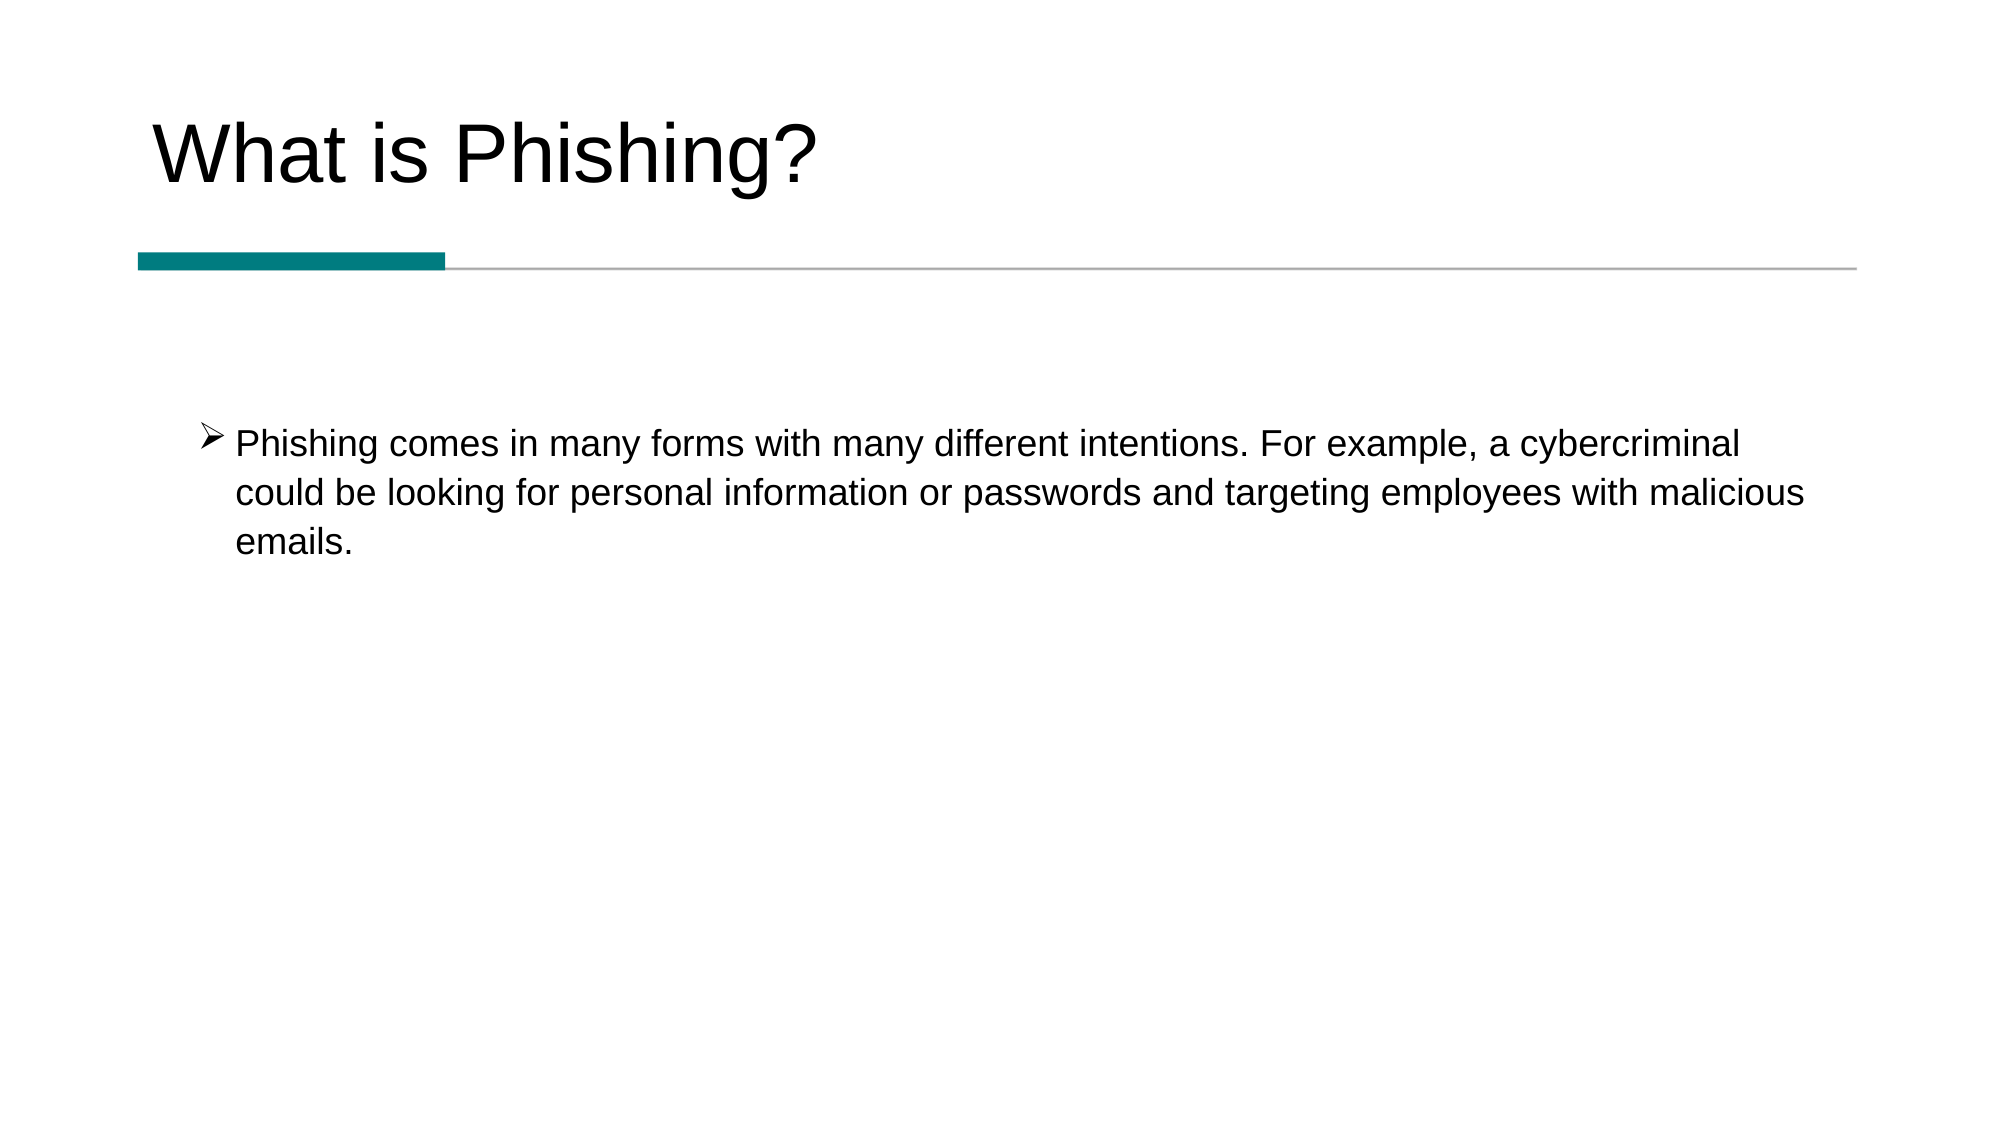

# What is Phishing?

Phishing comes in many forms with many different intentions. For example, a cybercriminal could be looking for personal information or passwords and targeting employees with malicious emails.